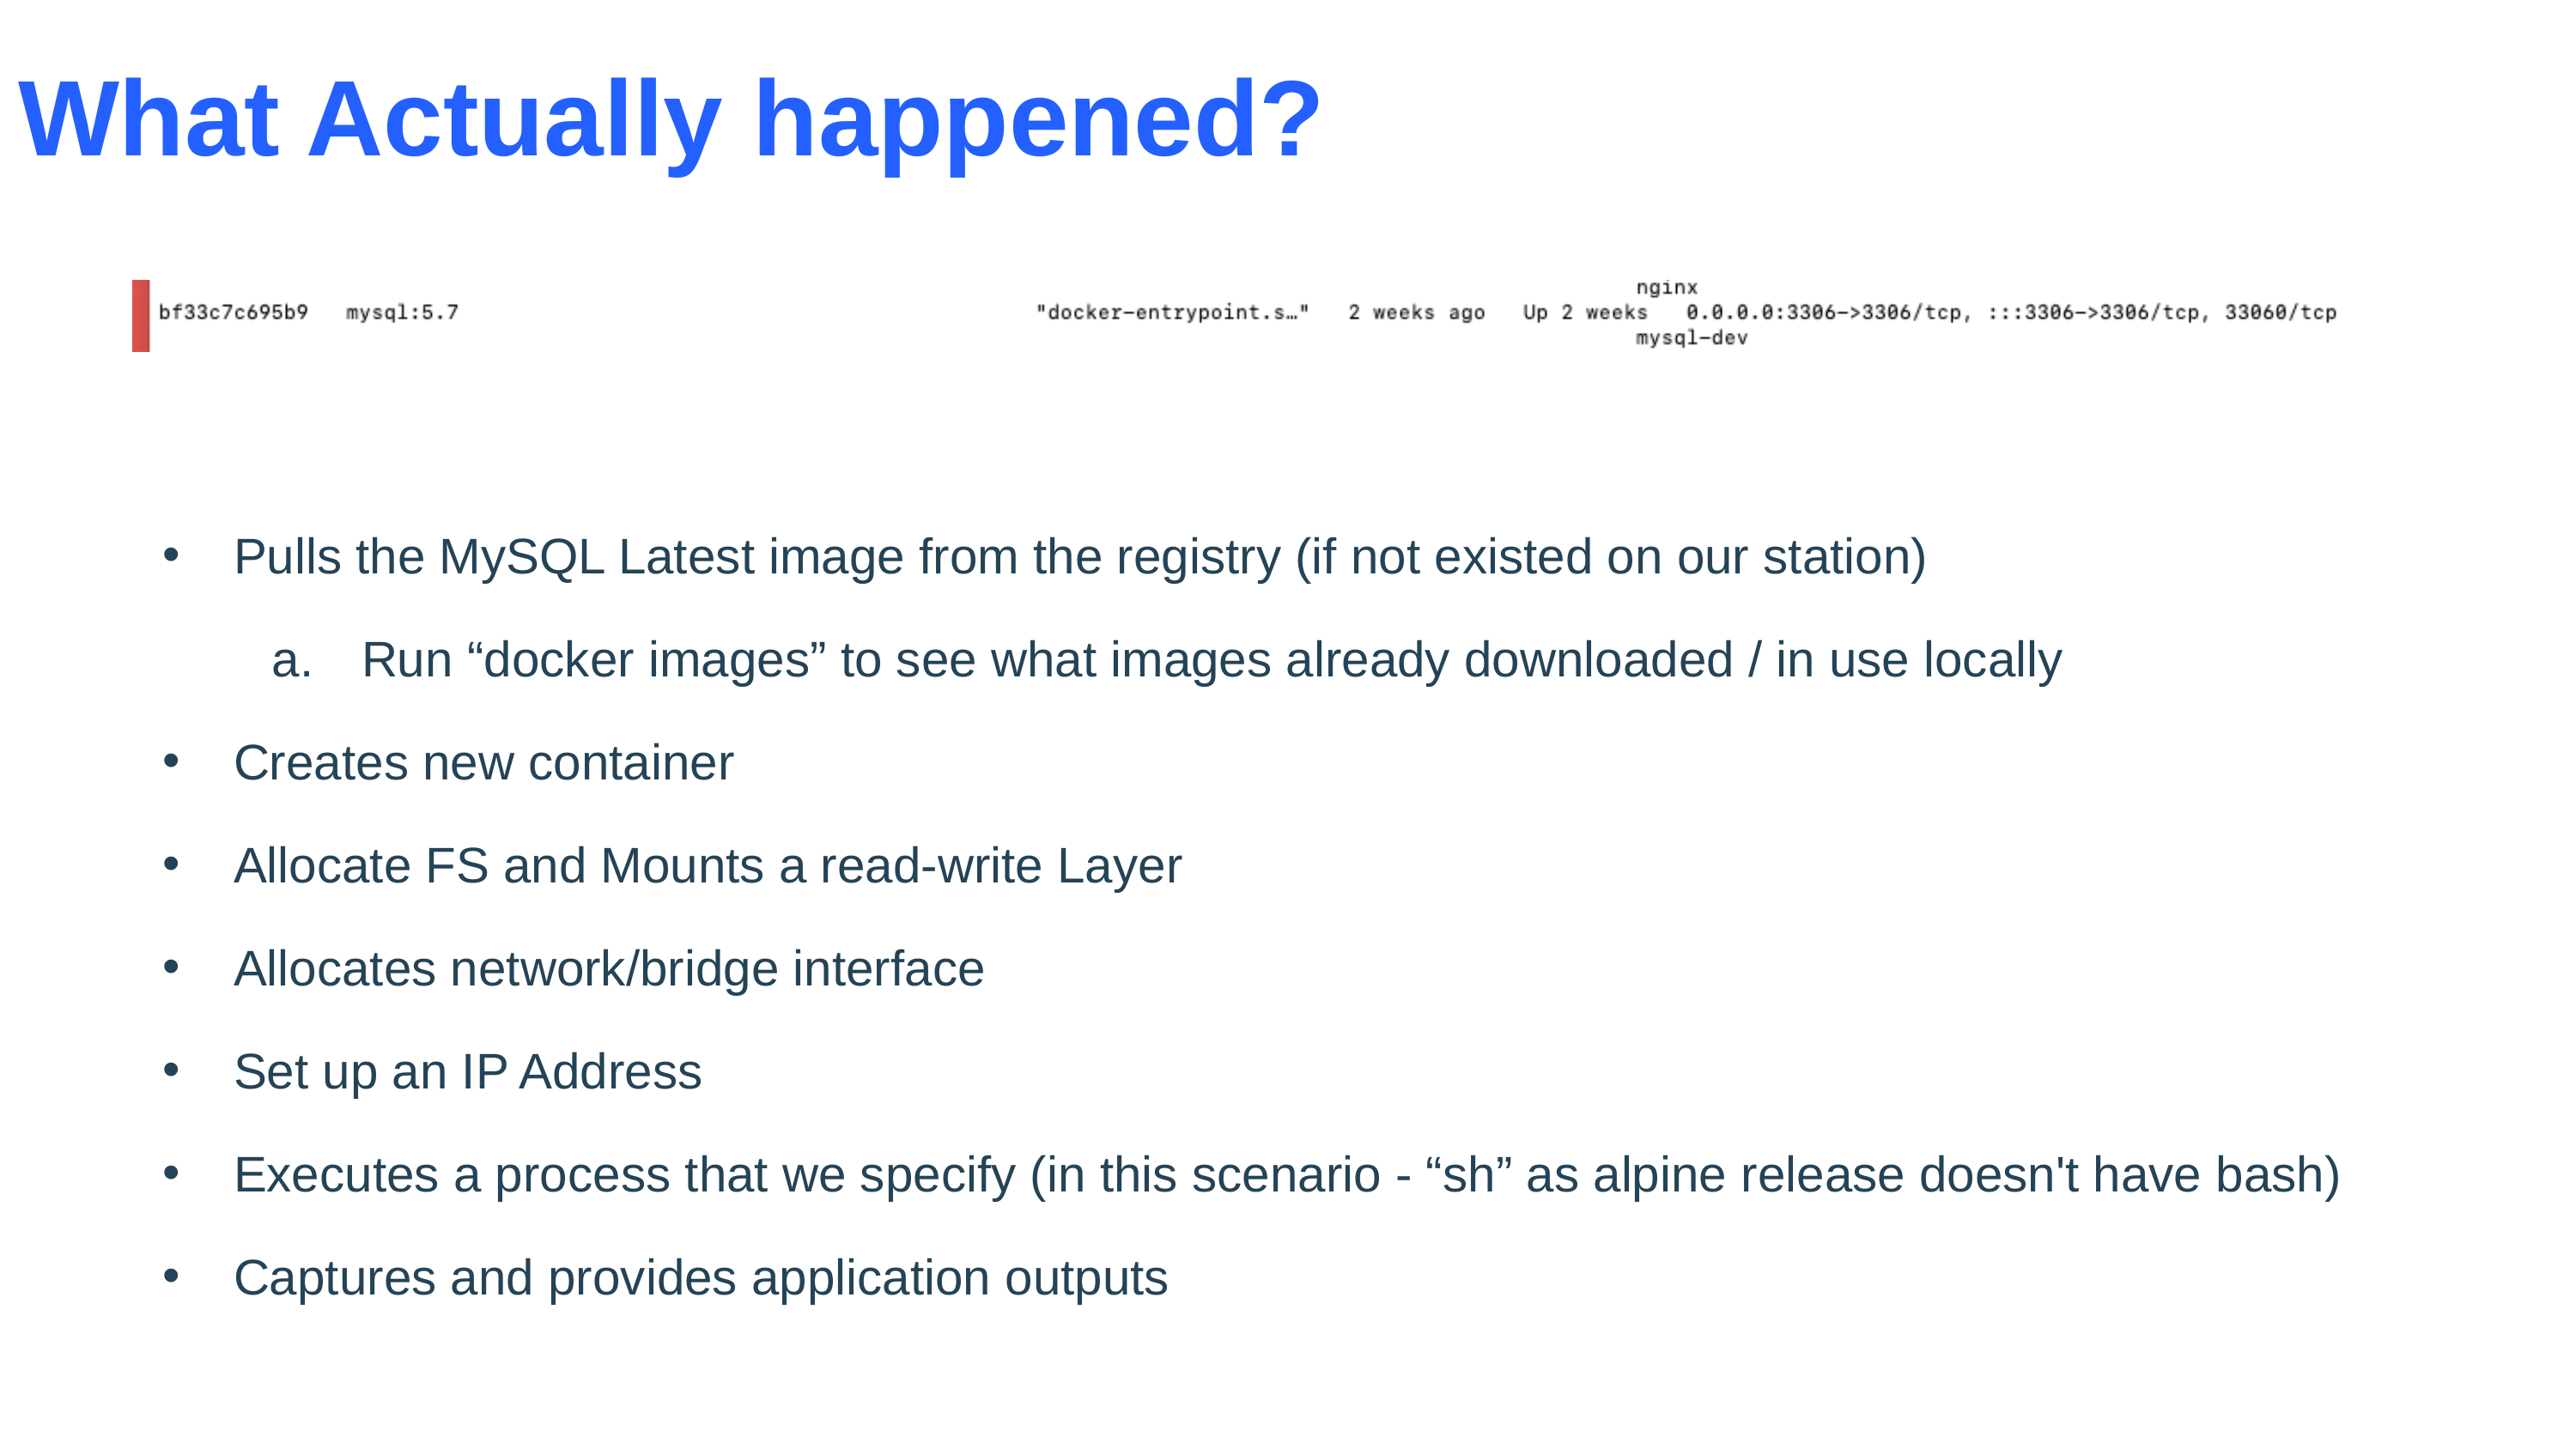

What Actually happened?

Pulls the MySQL Latest image from the registry (if not existed on our station)
Run “docker images” to see what images already downloaded / in use locally
Creates new container
Allocate FS and Mounts a read-write Layer
Allocates network/bridge interface
Set up an IP Address
Executes a process that we specify (in this scenario - “sh” as alpine release doesn't have bash)
Captures and provides application outputs